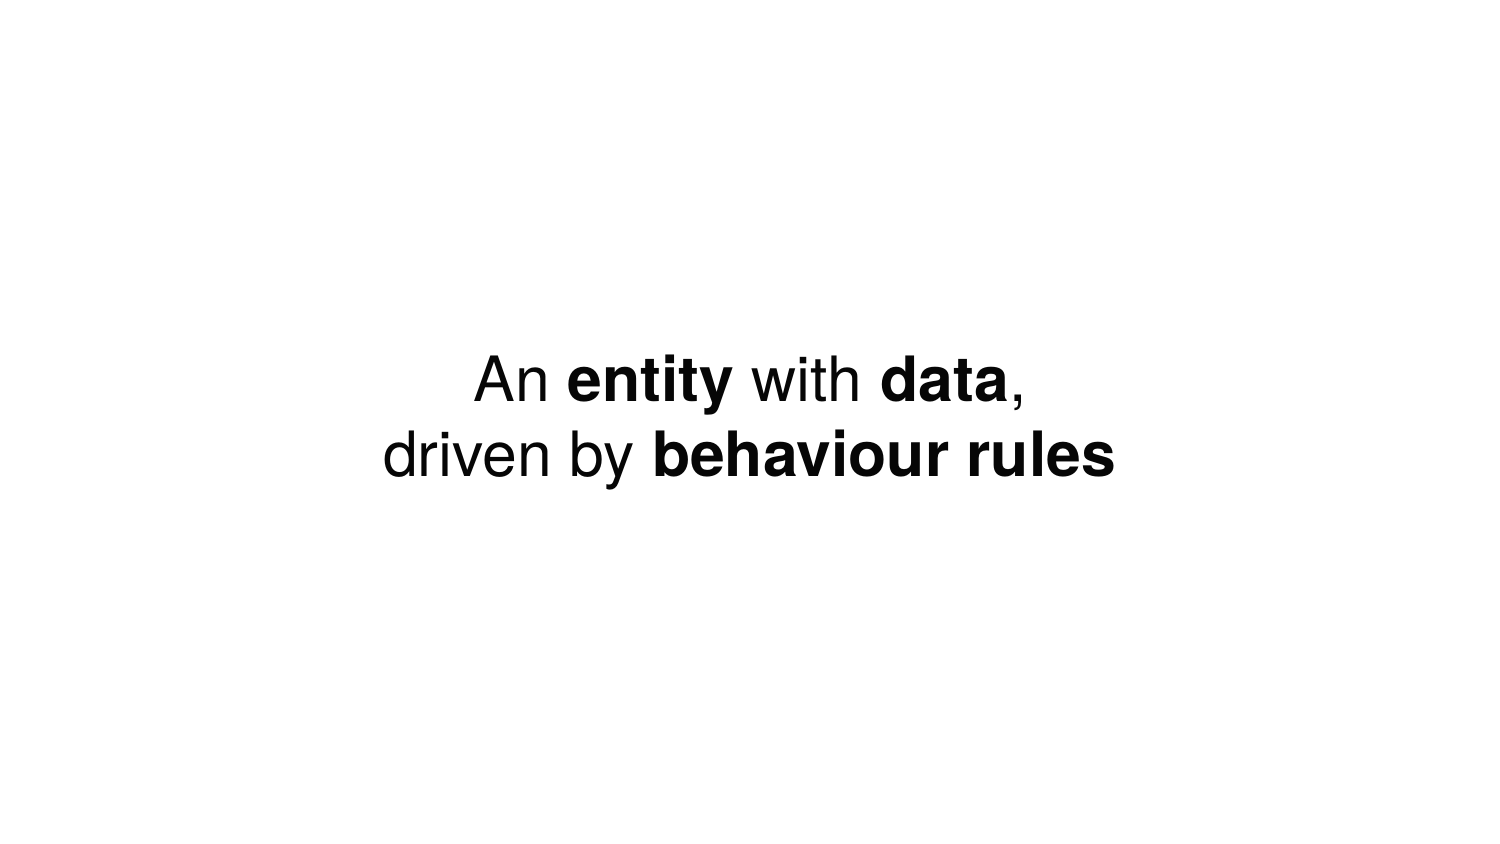

An entity with data,
driven by behaviour rules